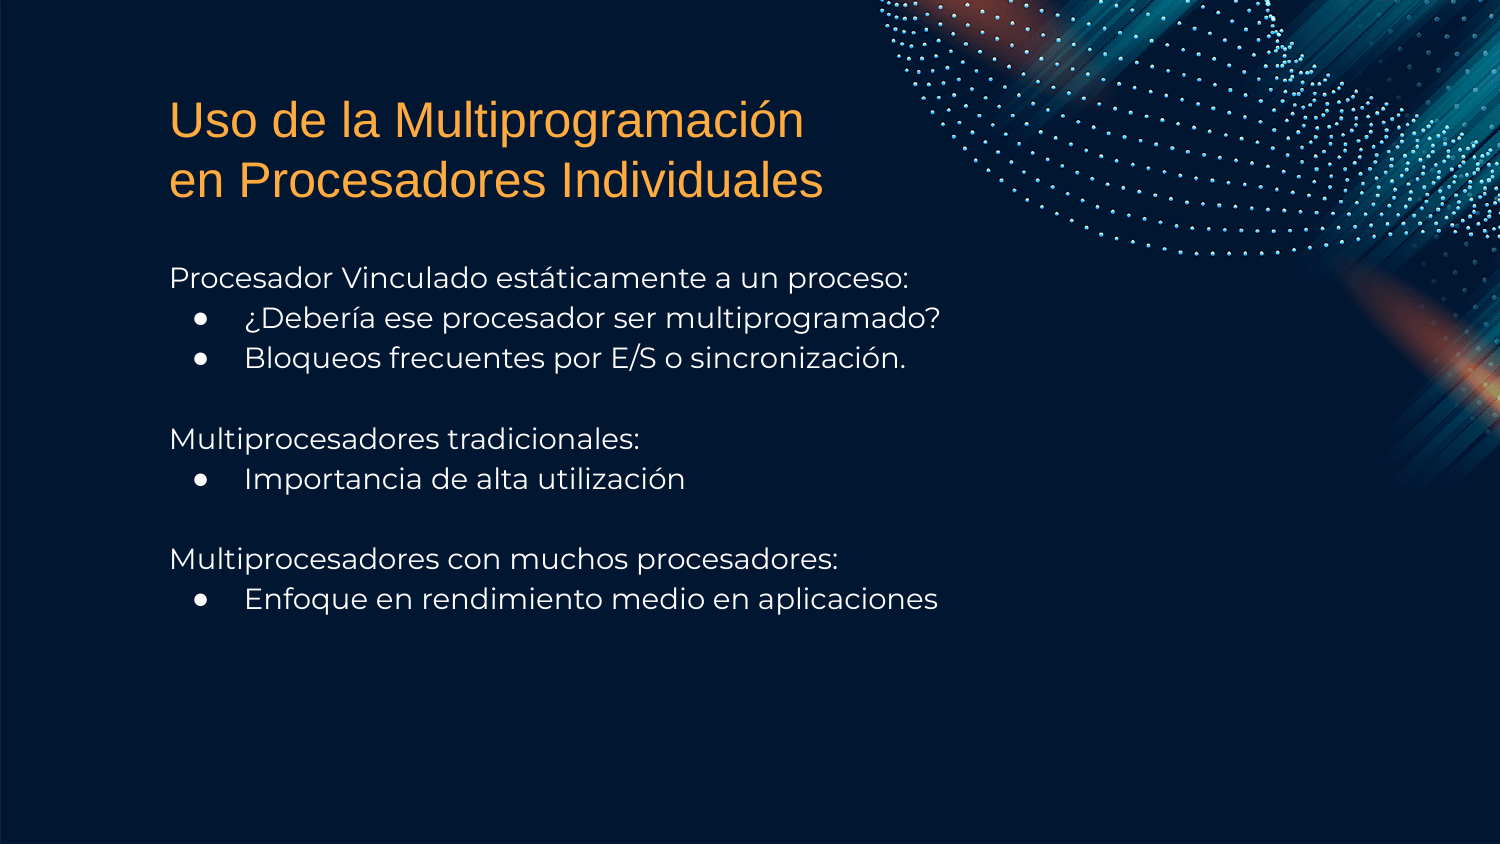

# Uso de la Multiprogramación
en Procesadores Individuales

Procesador Vinculado estáticamente a un proceso:
¿Debería ese procesador ser multiprogramado?
Bloqueos frecuentes por E/S o sincronización.

Multiprocesadores tradicionales:
Importancia de alta utilización

Multiprocesadores con muchos procesadores:
Enfoque en rendimiento medio en aplicaciones